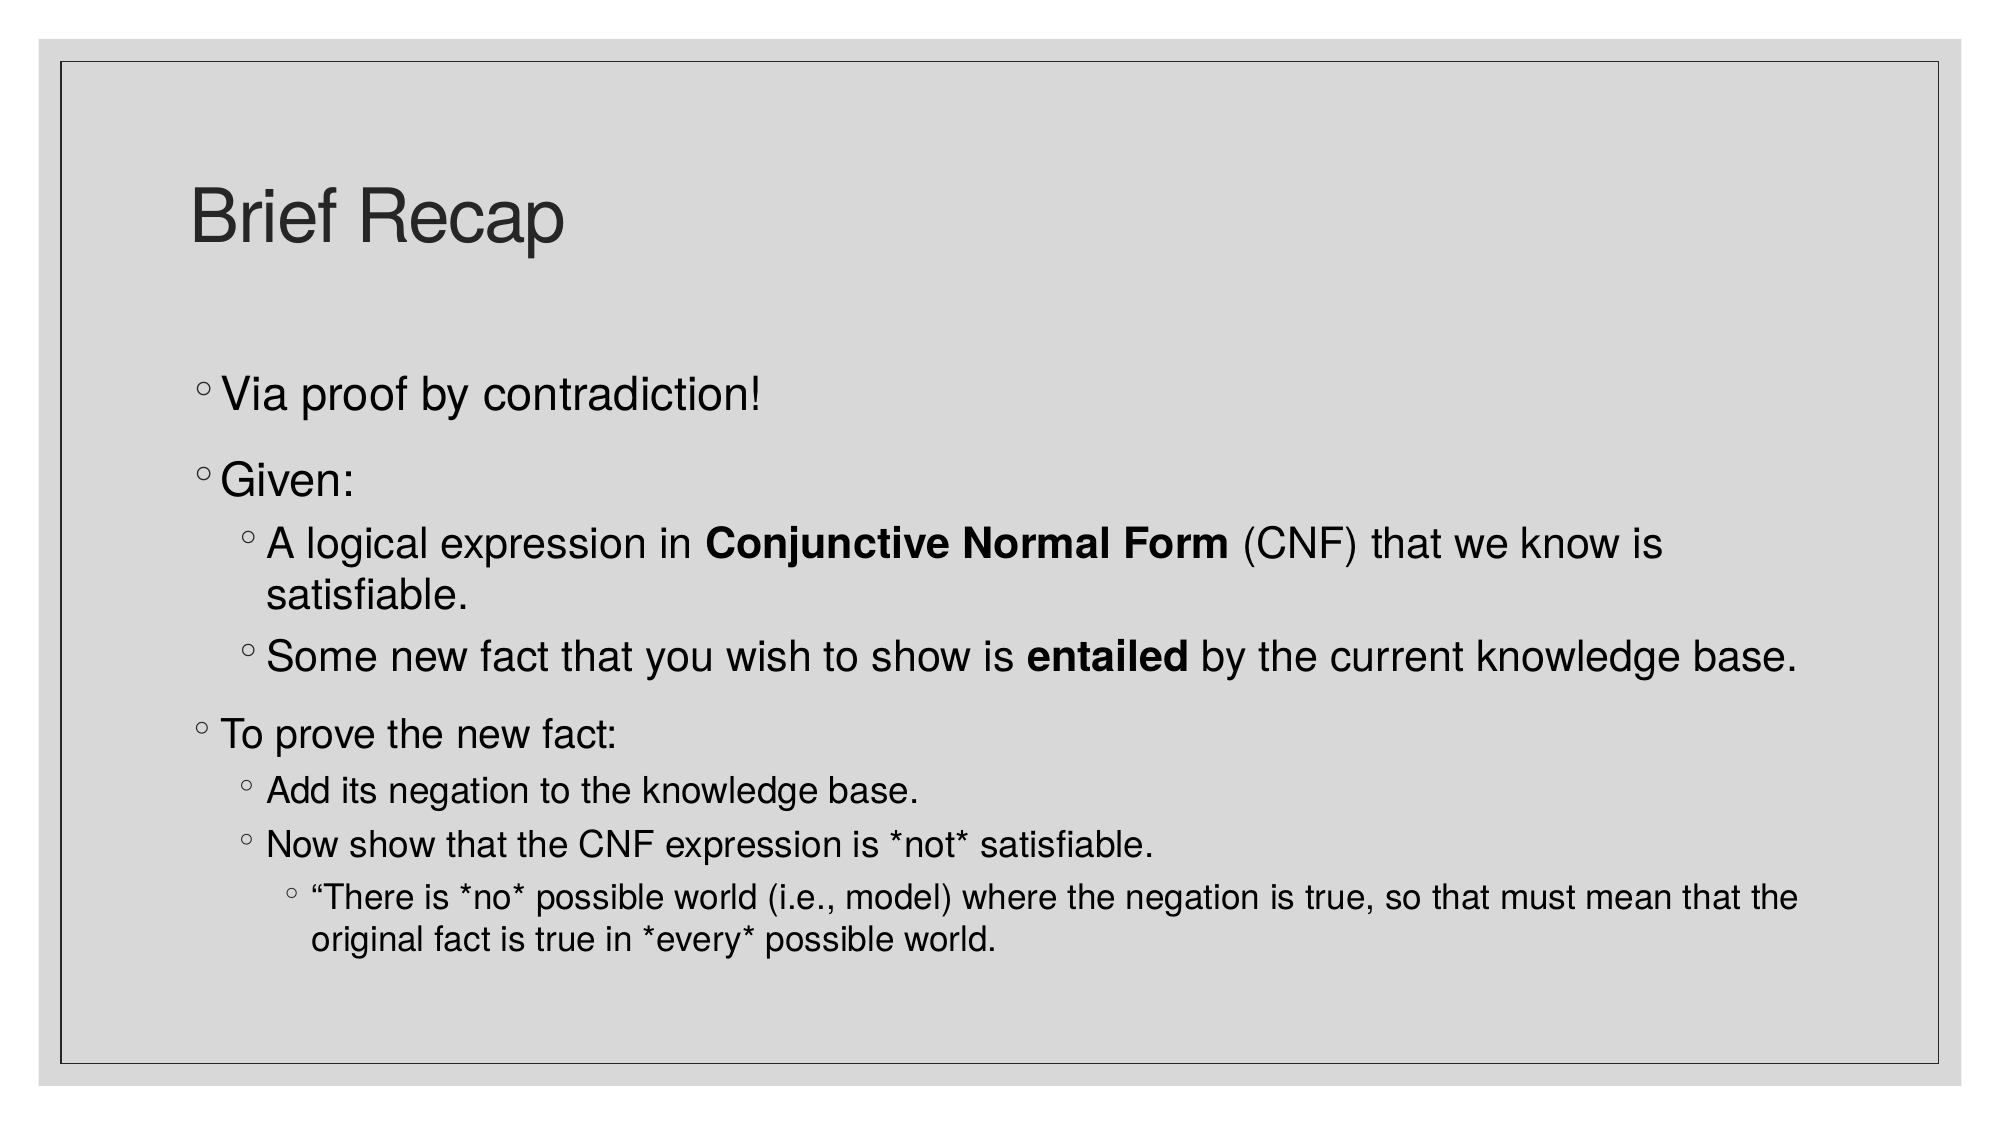

# Brief Recap
Via proof by contradiction!
Given:
A logical expression in Conjunctive Normal Form (CNF) that we know is satisfiable.
Some new fact that you wish to show is entailed by the current knowledge base.
To prove the new fact:
Add its negation to the knowledge base.
Now show that the CNF expression is *not* satisfiable.
“There is *no* possible world (i.e., model) where the negation is true, so that must mean that the original fact is true in *every* possible world.